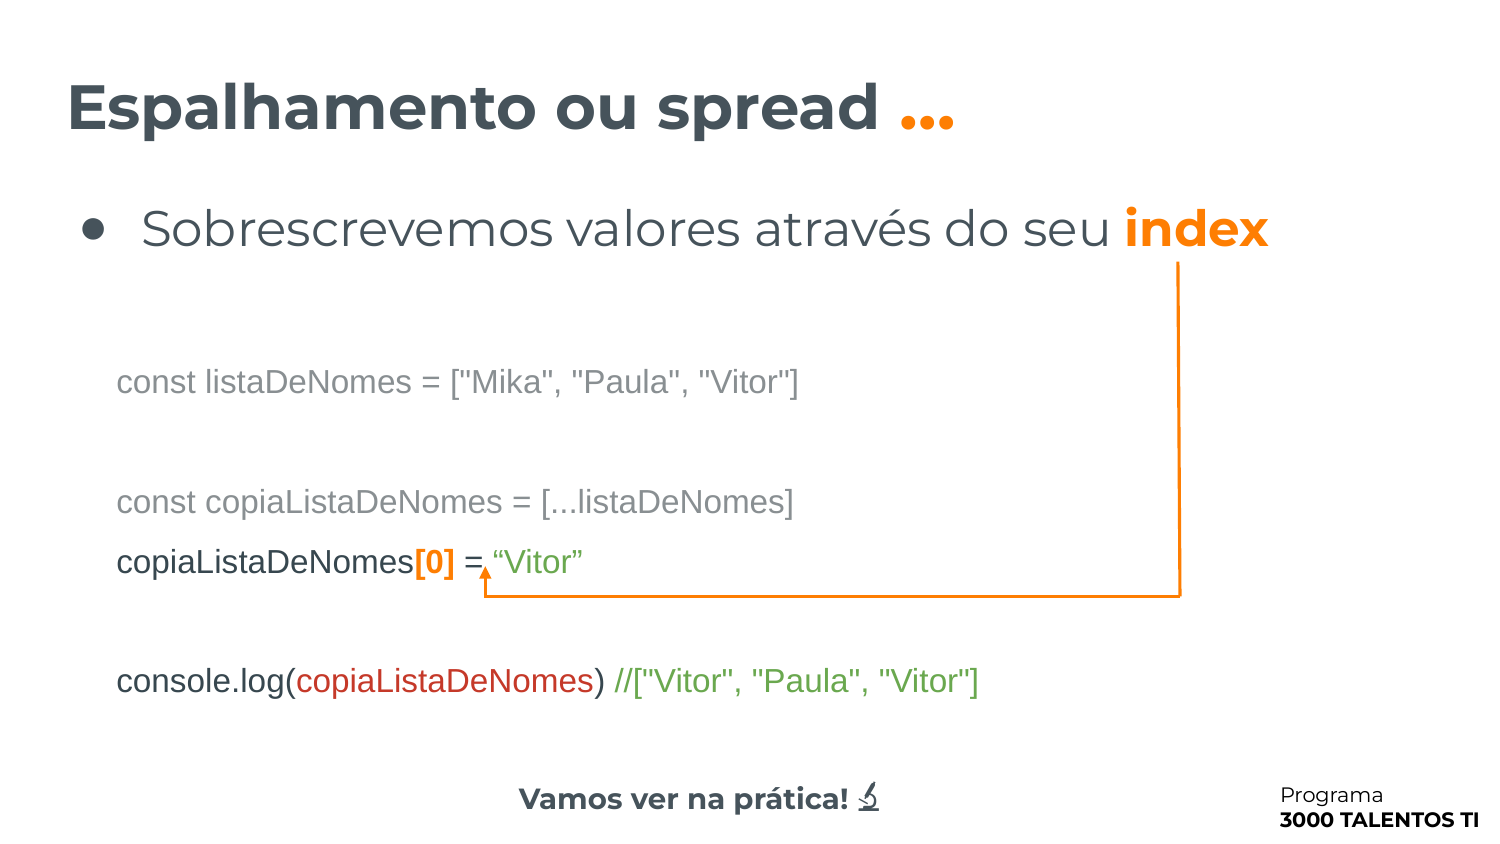

# Espalhamento ou spread …
Sobrescrevemos valores através do seu index
const listaDeNomes = ["Mika", "Paula", "Vitor"]

const copiaListaDeNomes = [...listaDeNomes]
copiaListaDeNomes[0] = “Vitor”

console.log(copiaListaDeNomes) //["Vitor", "Paula", "Vitor"]

Vamos ver na prática! 🔬